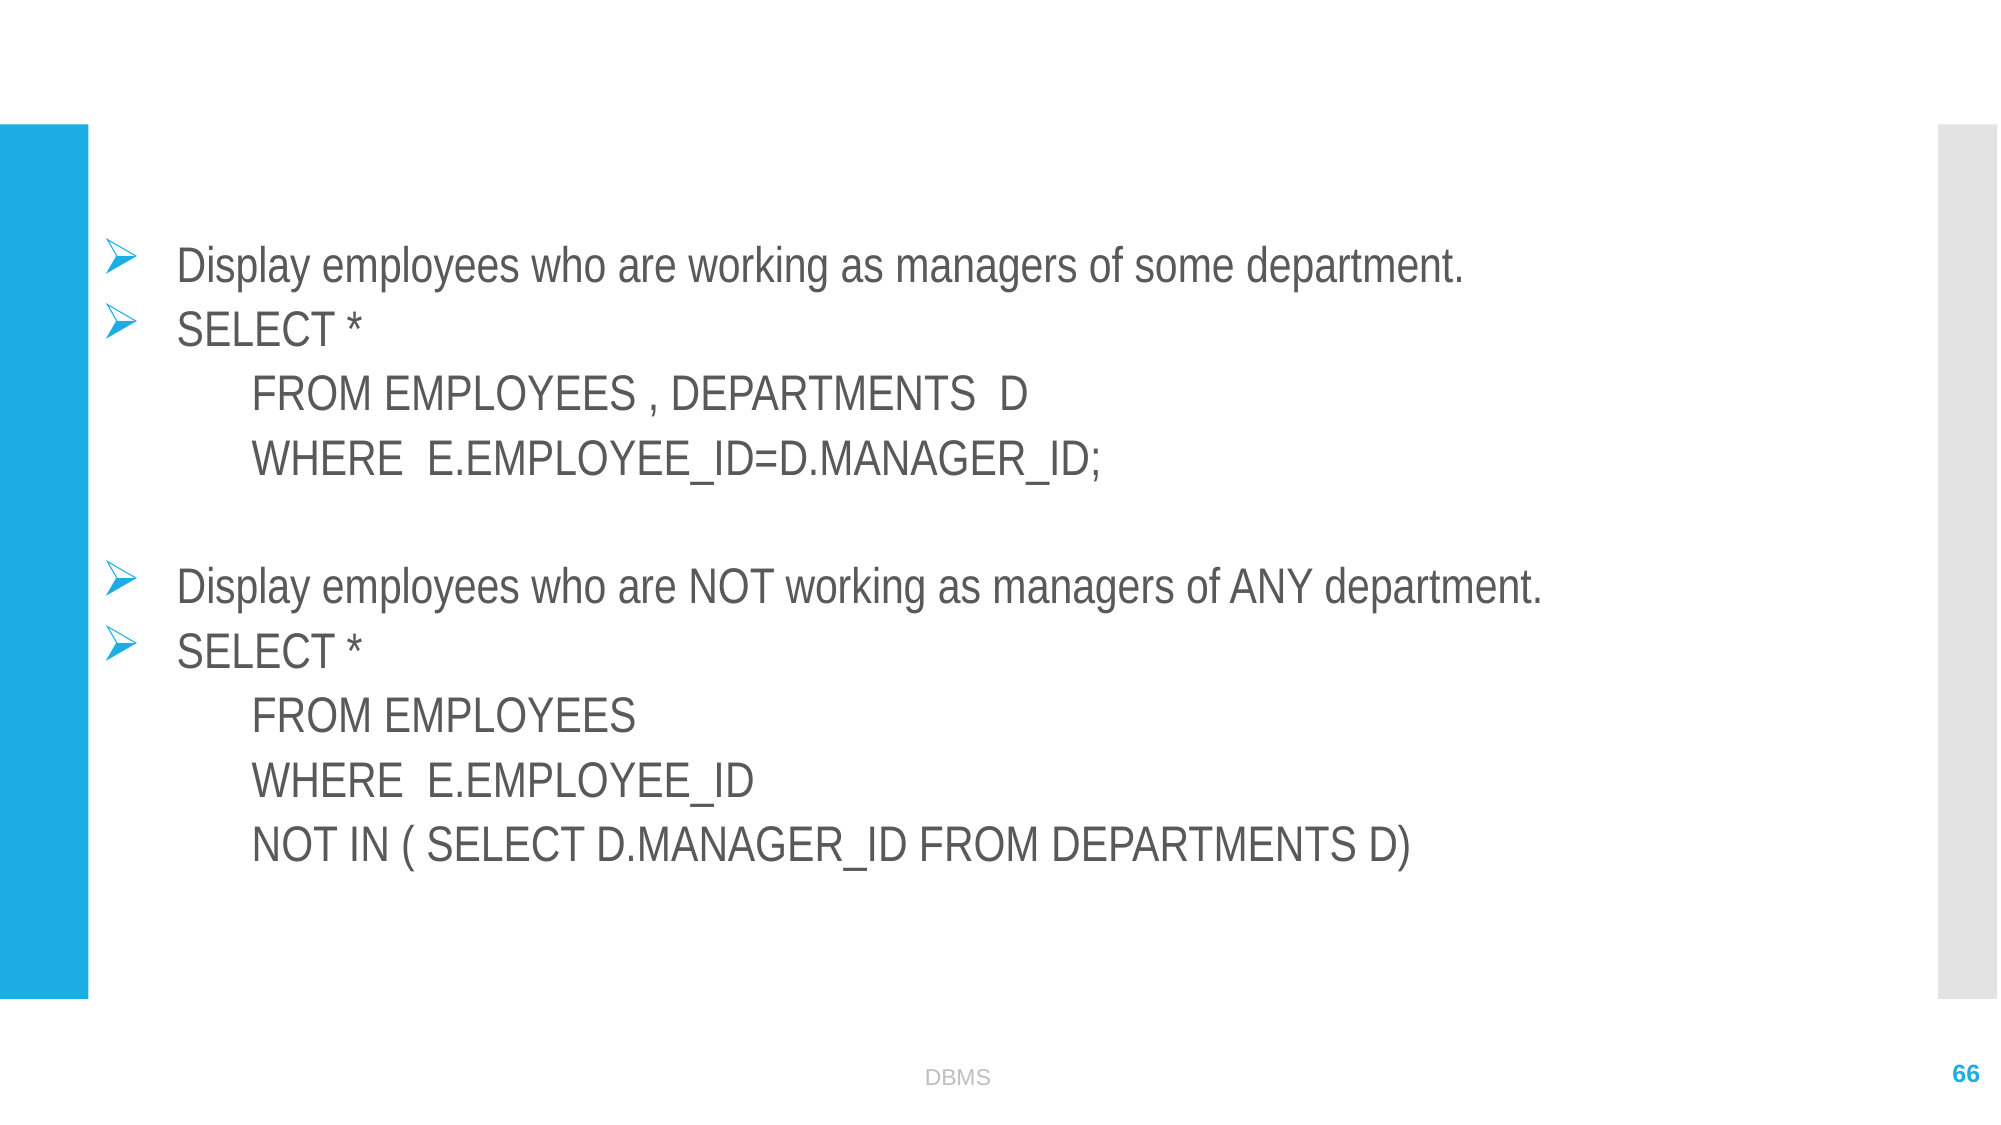

#
Display employees who are working as managers of some department.
SELECT *
	FROM EMPLOYEES , DEPARTMENTS  D
	WHERE  E.EMPLOYEE_ID=D.MANAGER_ID;

Display employees who are NOT working as managers of ANY department.
SELECT *
	FROM EMPLOYEES
	WHERE  E.EMPLOYEE_ID
	NOT IN ( SELECT D.MANAGER_ID FROM DEPARTMENTS D)
66
DBMS